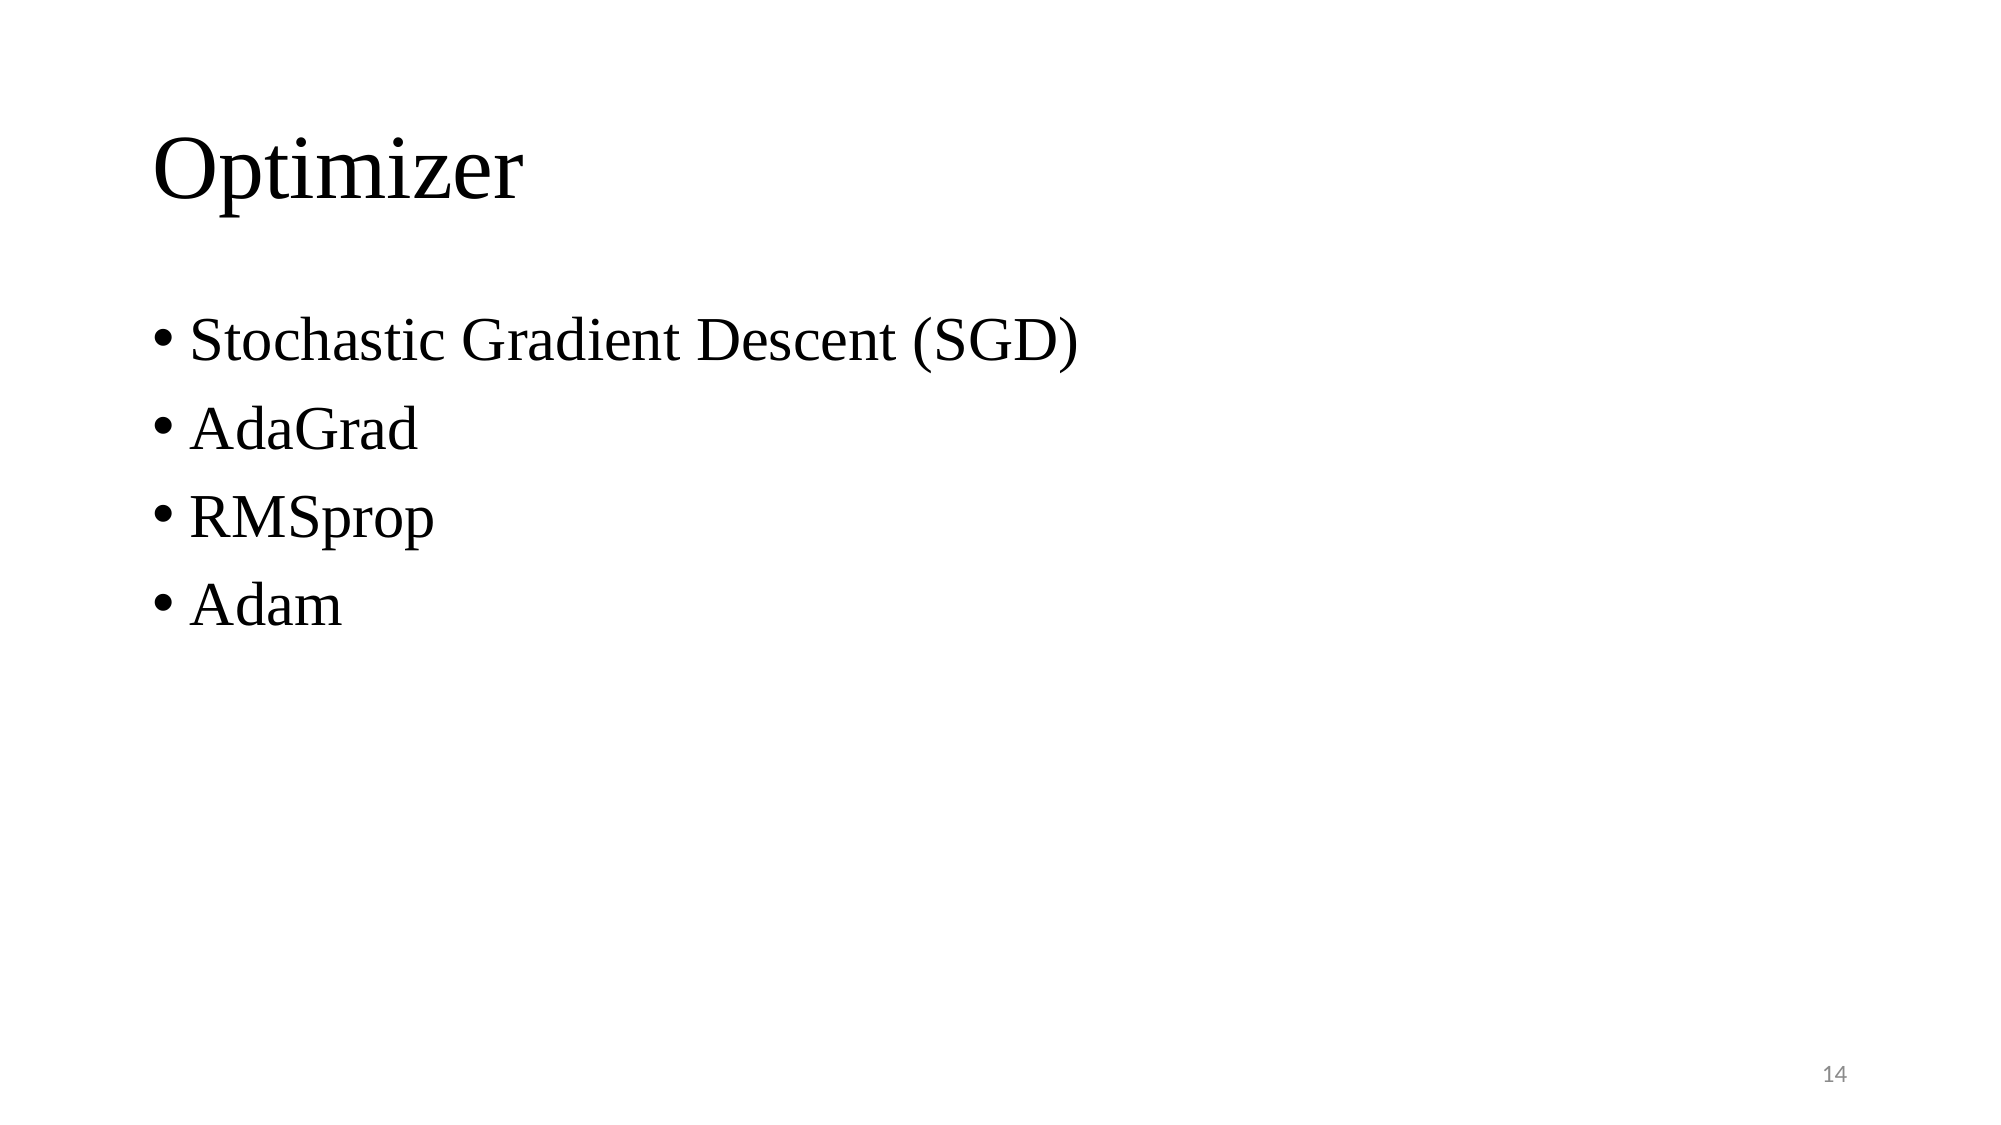

# Optimizer
Stochastic Gradient Descent (SGD)
AdaGrad
RMSprop
Adam

14